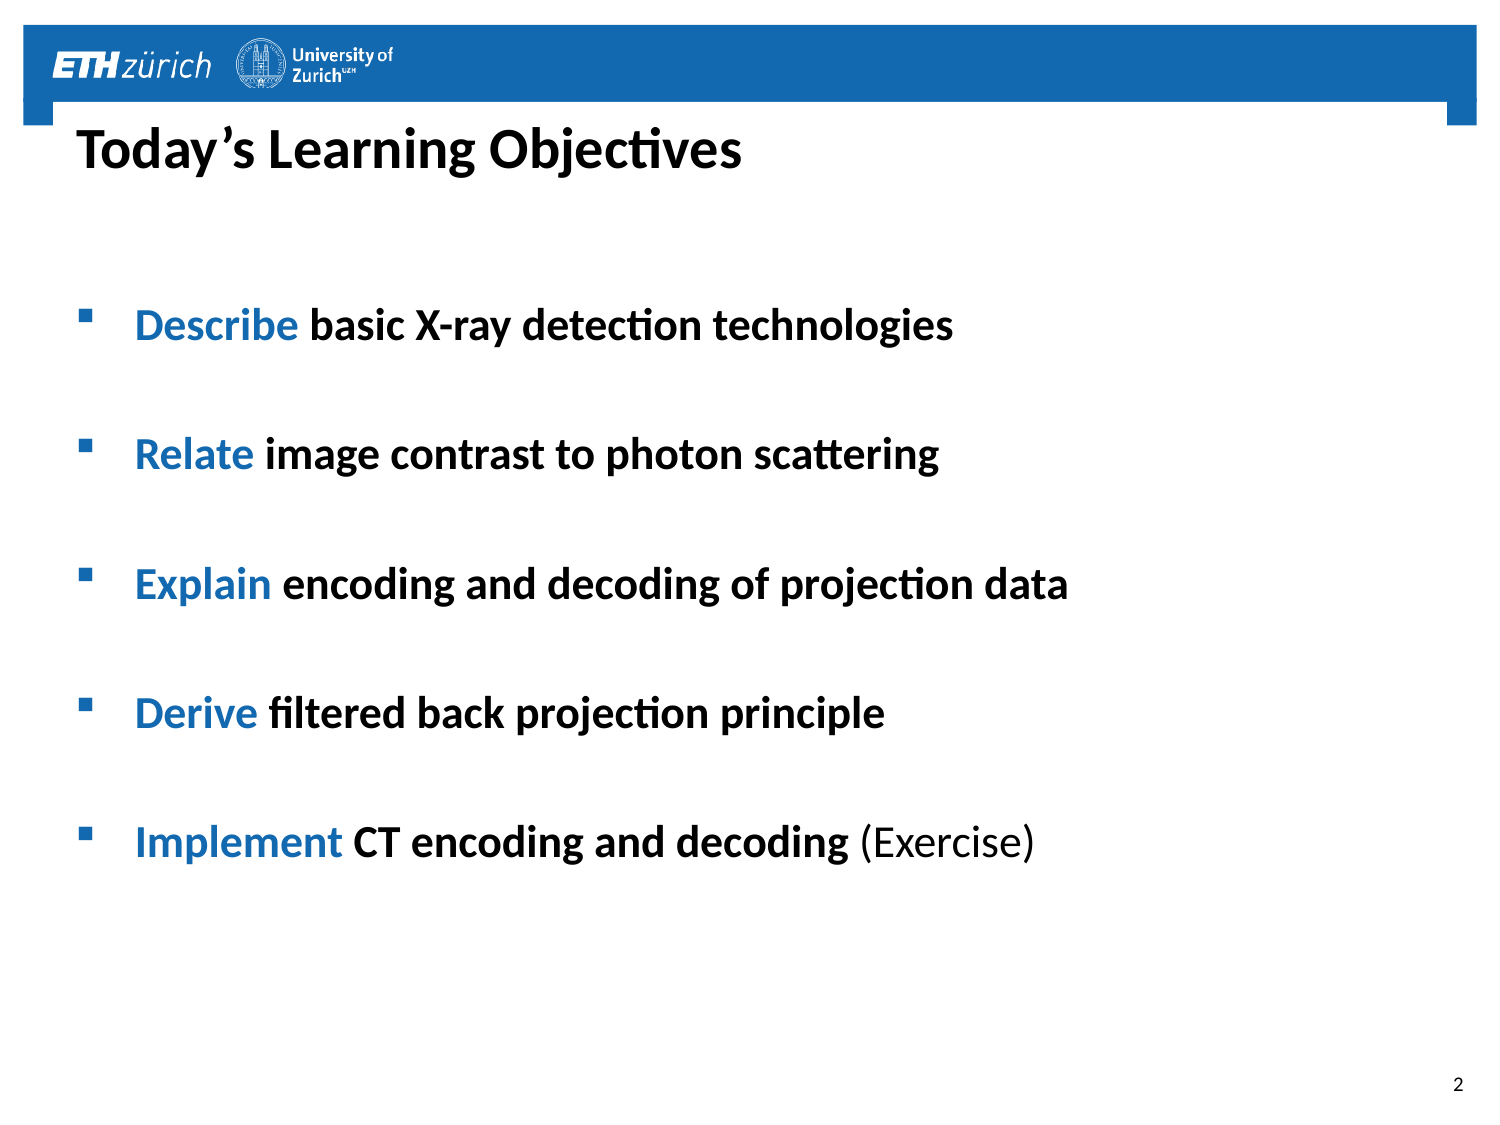

# Today’s Learning Objectives
Describe basic X-ray detection technologies
Relate image contrast to photon scattering
Explain encoding and decoding of projection data
Derive filtered back projection principle
Implement CT encoding and decoding (Exercise)
2